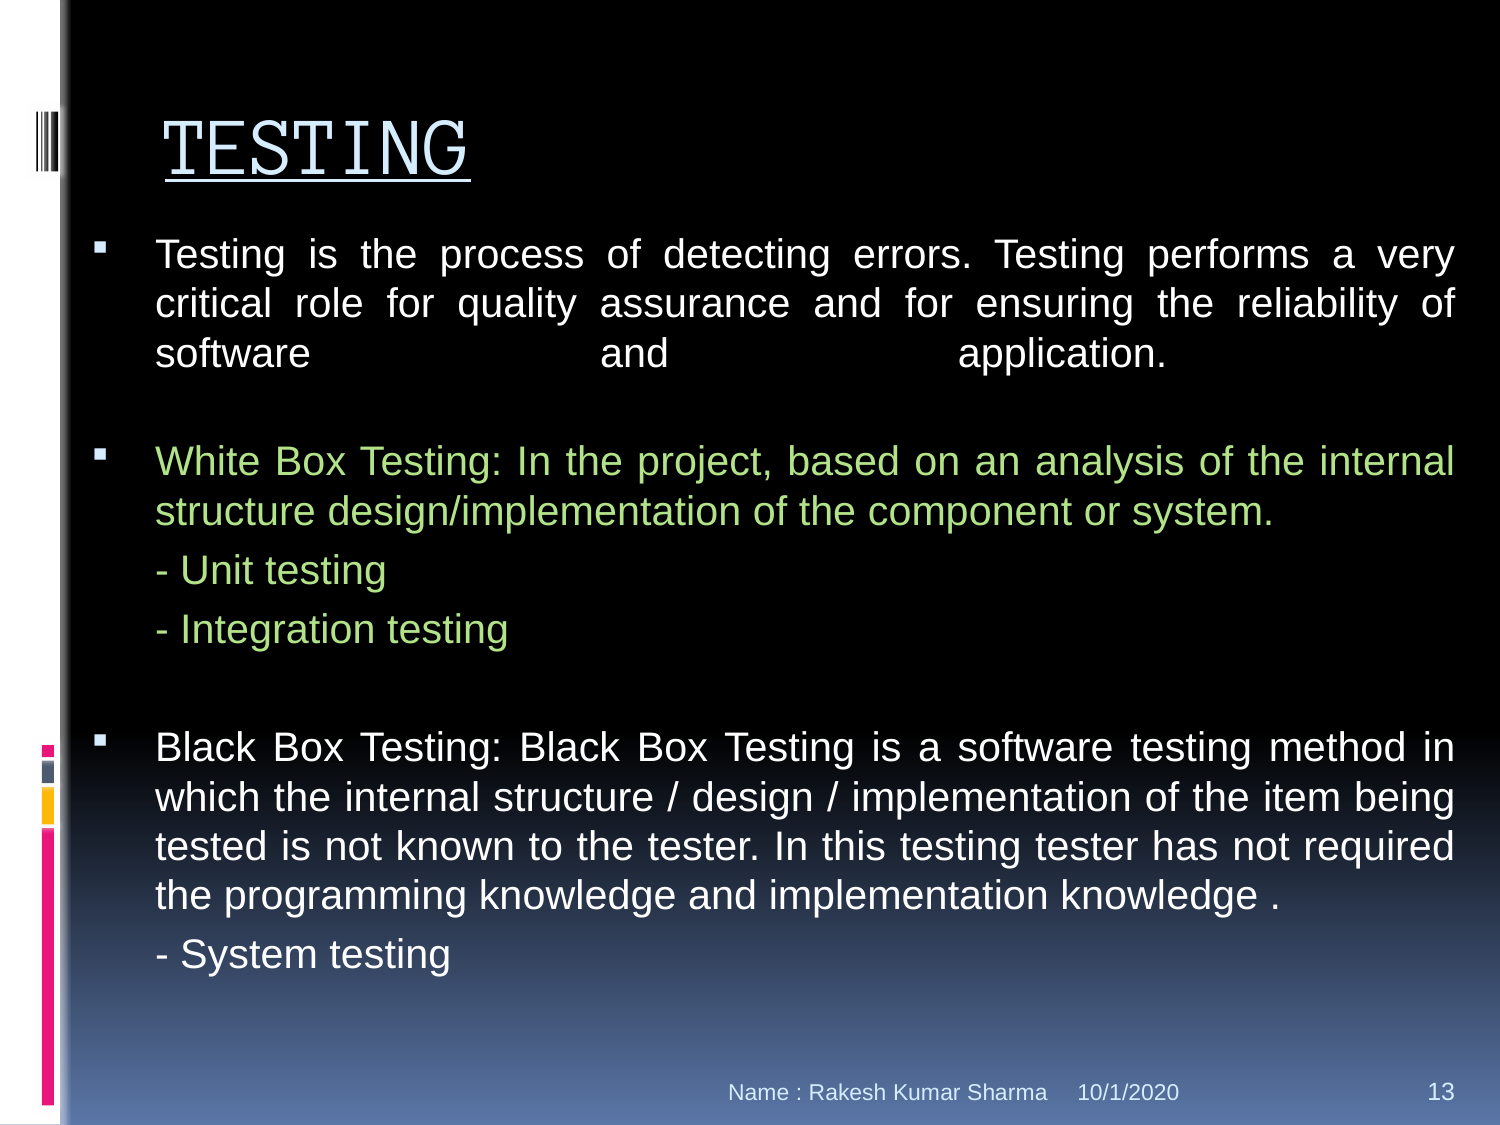

# TESTING
Testing is the process of detecting errors. Testing performs a very critical role for quality assurance and for ensuring the reliability of software and application.
White Box Testing: In the project, based on an analysis of the internal structure design/implementation of the component or system.
	- Unit testing
	- Integration testing

Black Box Testing: Black Box Testing is a software testing method in which the internal structure / design / implementation of the item being tested is not known to the tester. In this testing tester has not required the programming knowledge and implementation knowledge .
	- System testing

Name : Rakesh Kumar Sharma
10/1/2020
13